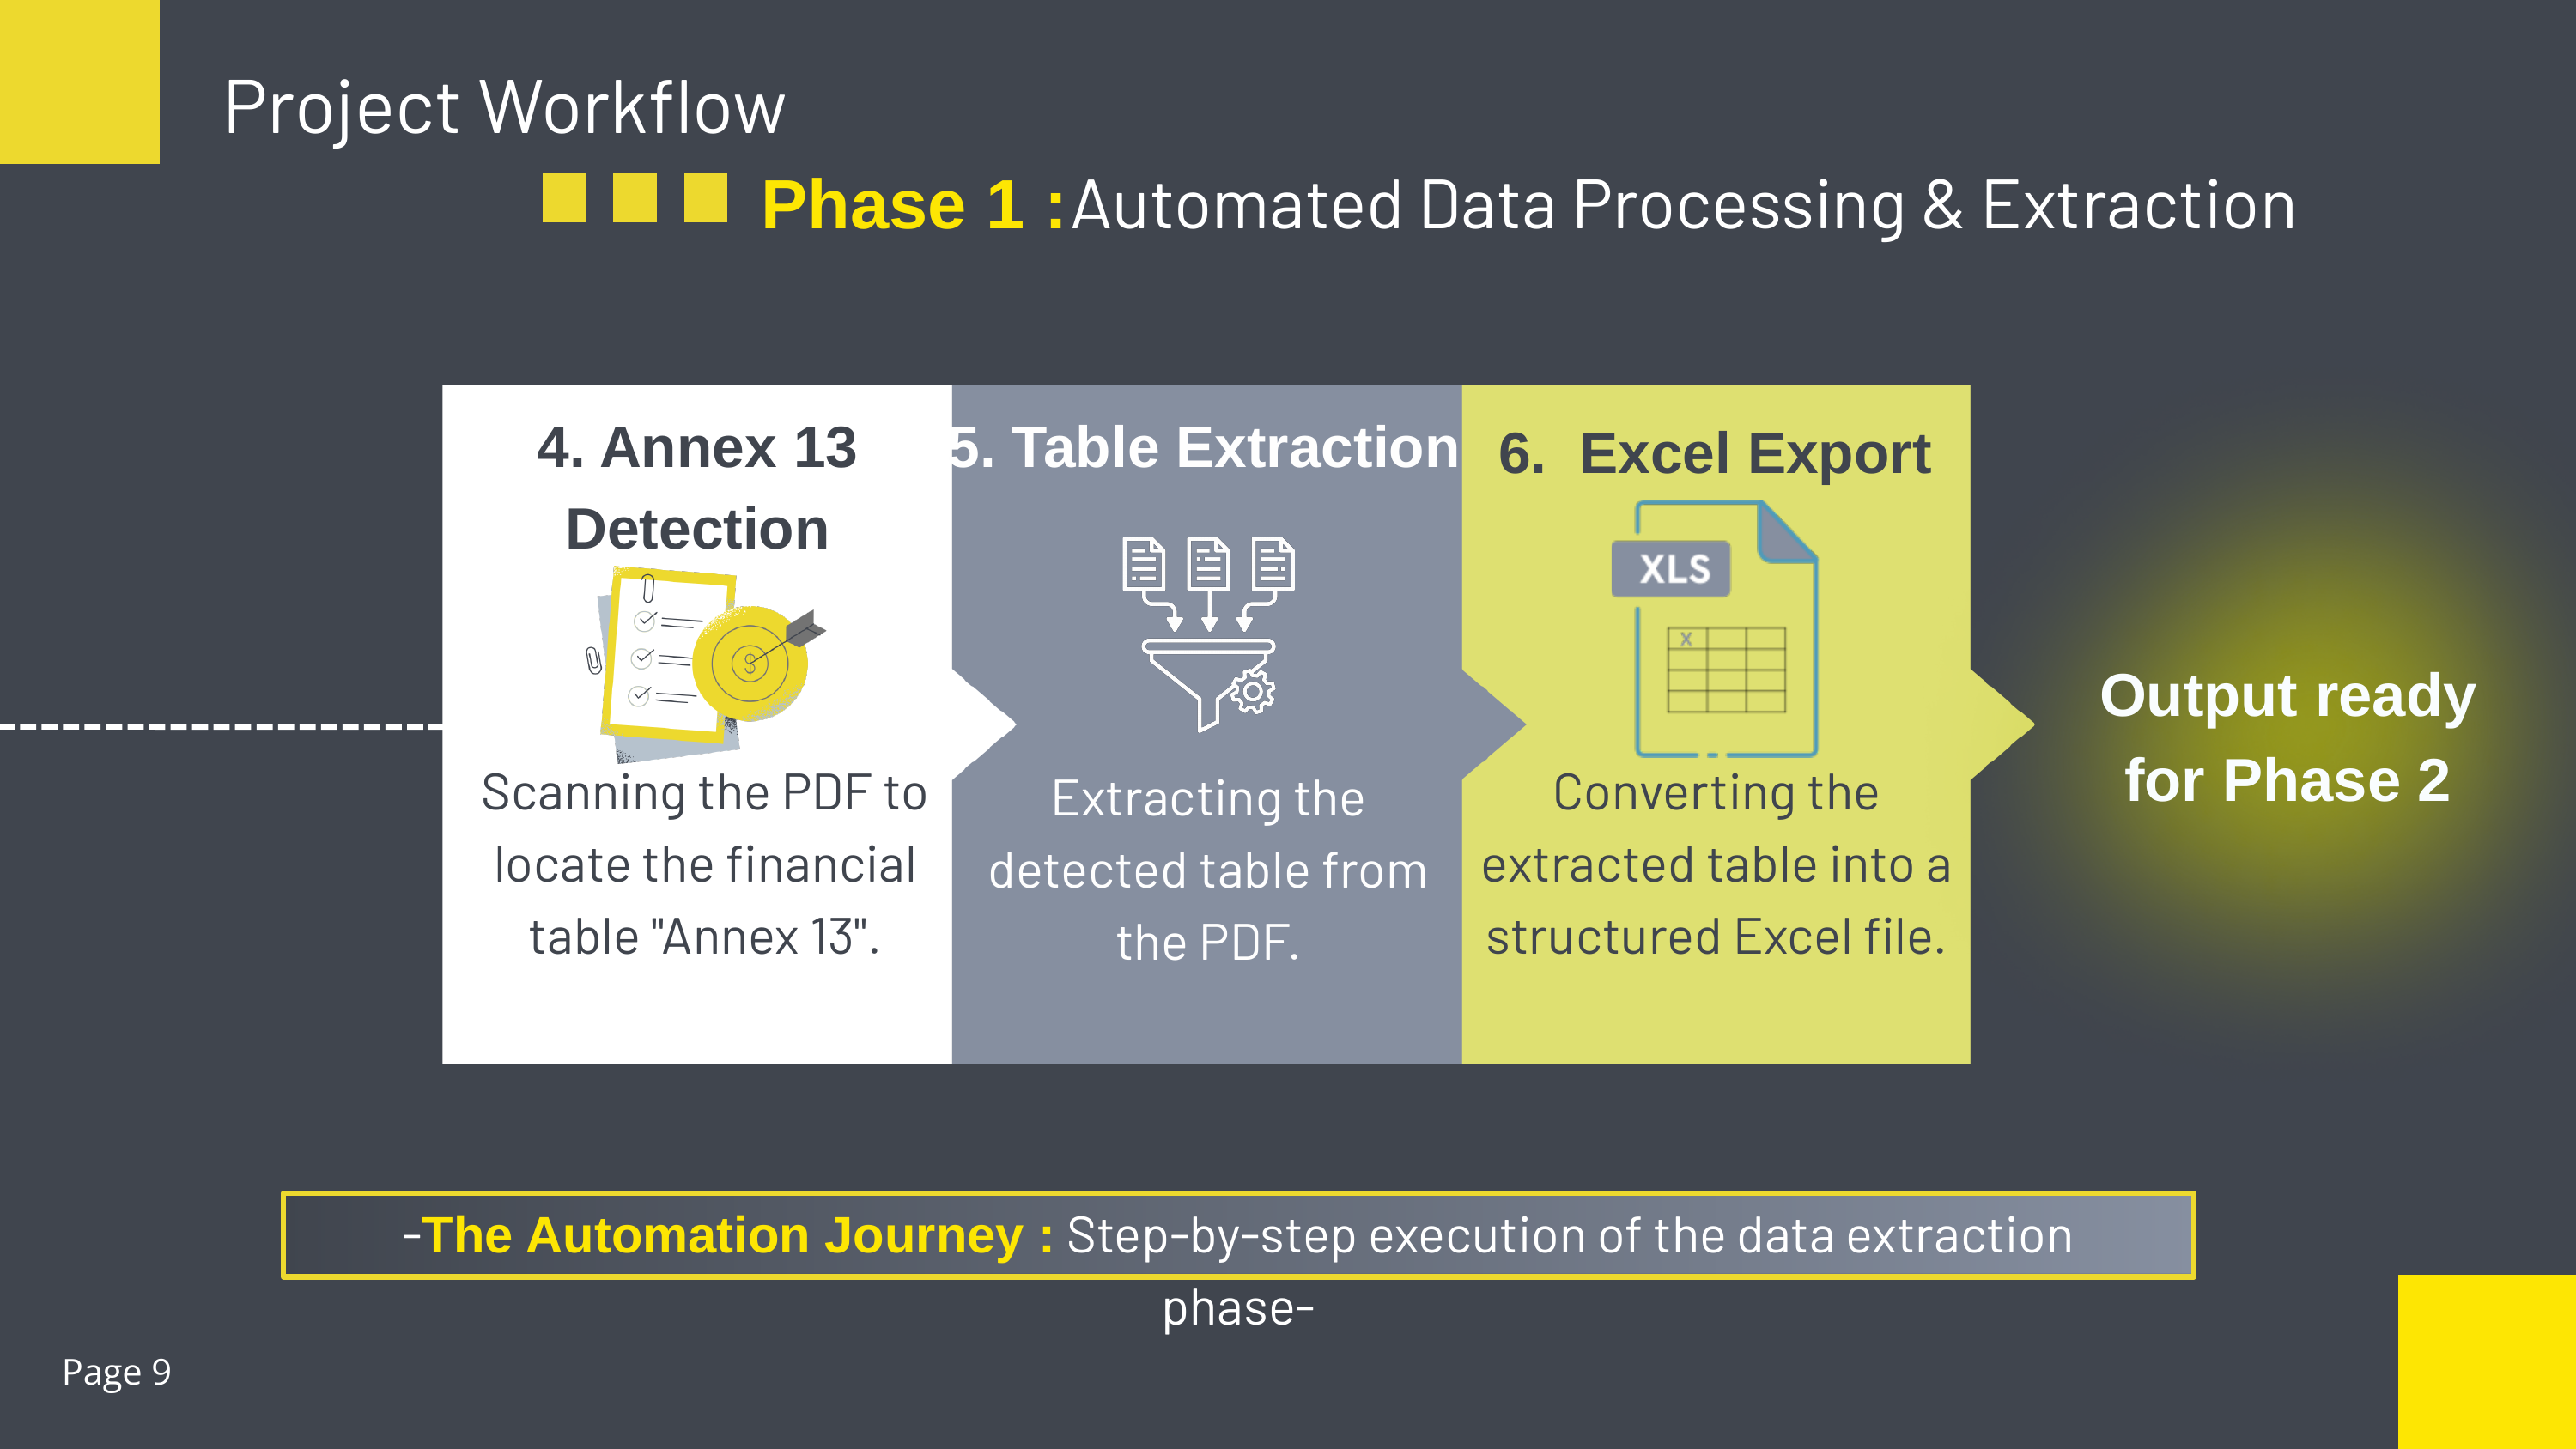

Project Workflow
Phase 1 :
Automated Data Processing & Extraction

4. Annex 13 Detection
5. Table Extraction
6.  Excel Export

Output ready for Phase 2

Scanning the PDF to locate the financial table "Annex 13".

Converting the extracted table into a structured Excel file.

Extracting the detected table from the PDF.
-The Automation Journey : Step-by-step execution of the data extraction phase-

Page 9